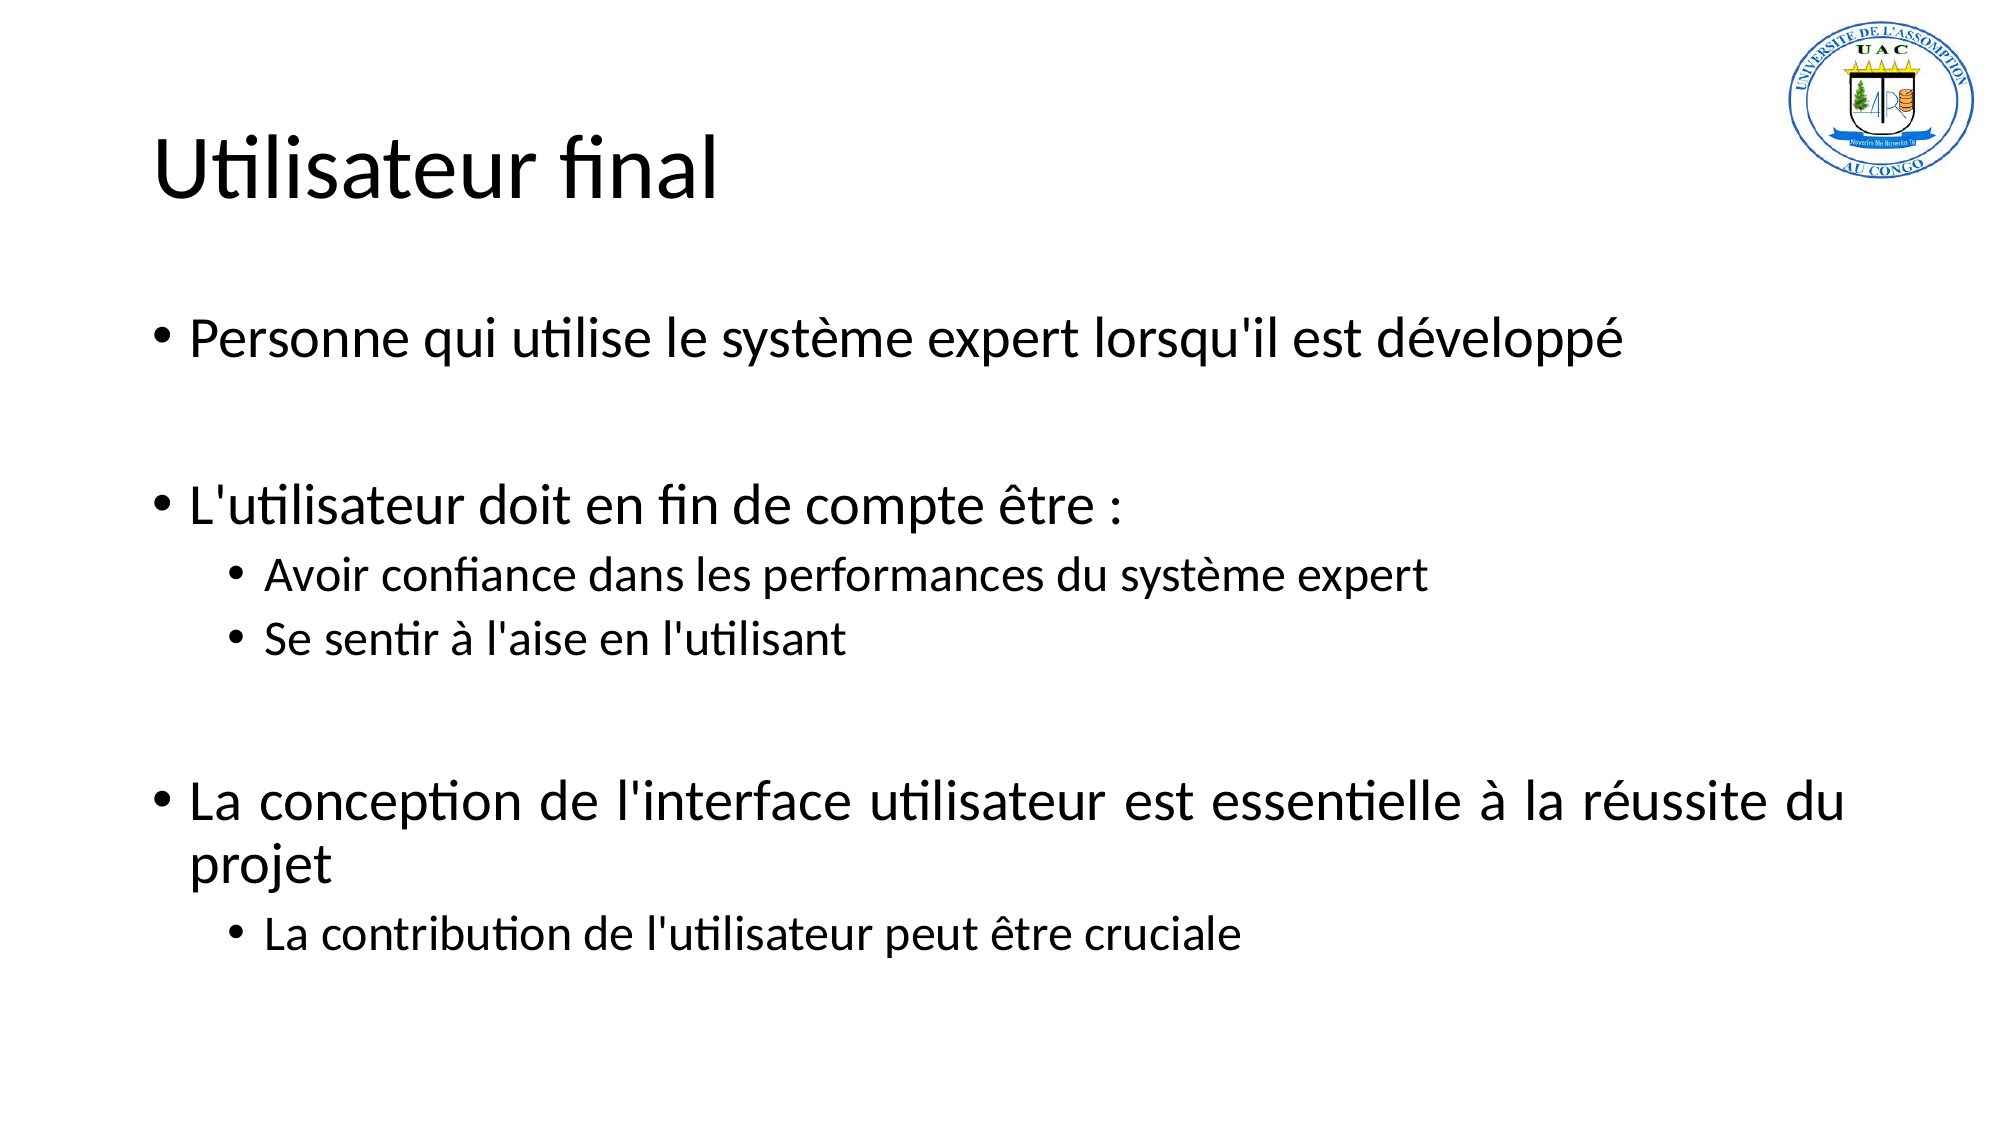

# Utilisateur final
Personne qui utilise le système expert lorsqu'il est développé

L'utilisateur doit en fin de compte être :
Avoir confiance dans les performances du système expert
Se sentir à l'aise en l'utilisant

La conception de l'interface utilisateur est essentielle à la réussite du projet
La contribution de l'utilisateur peut être cruciale